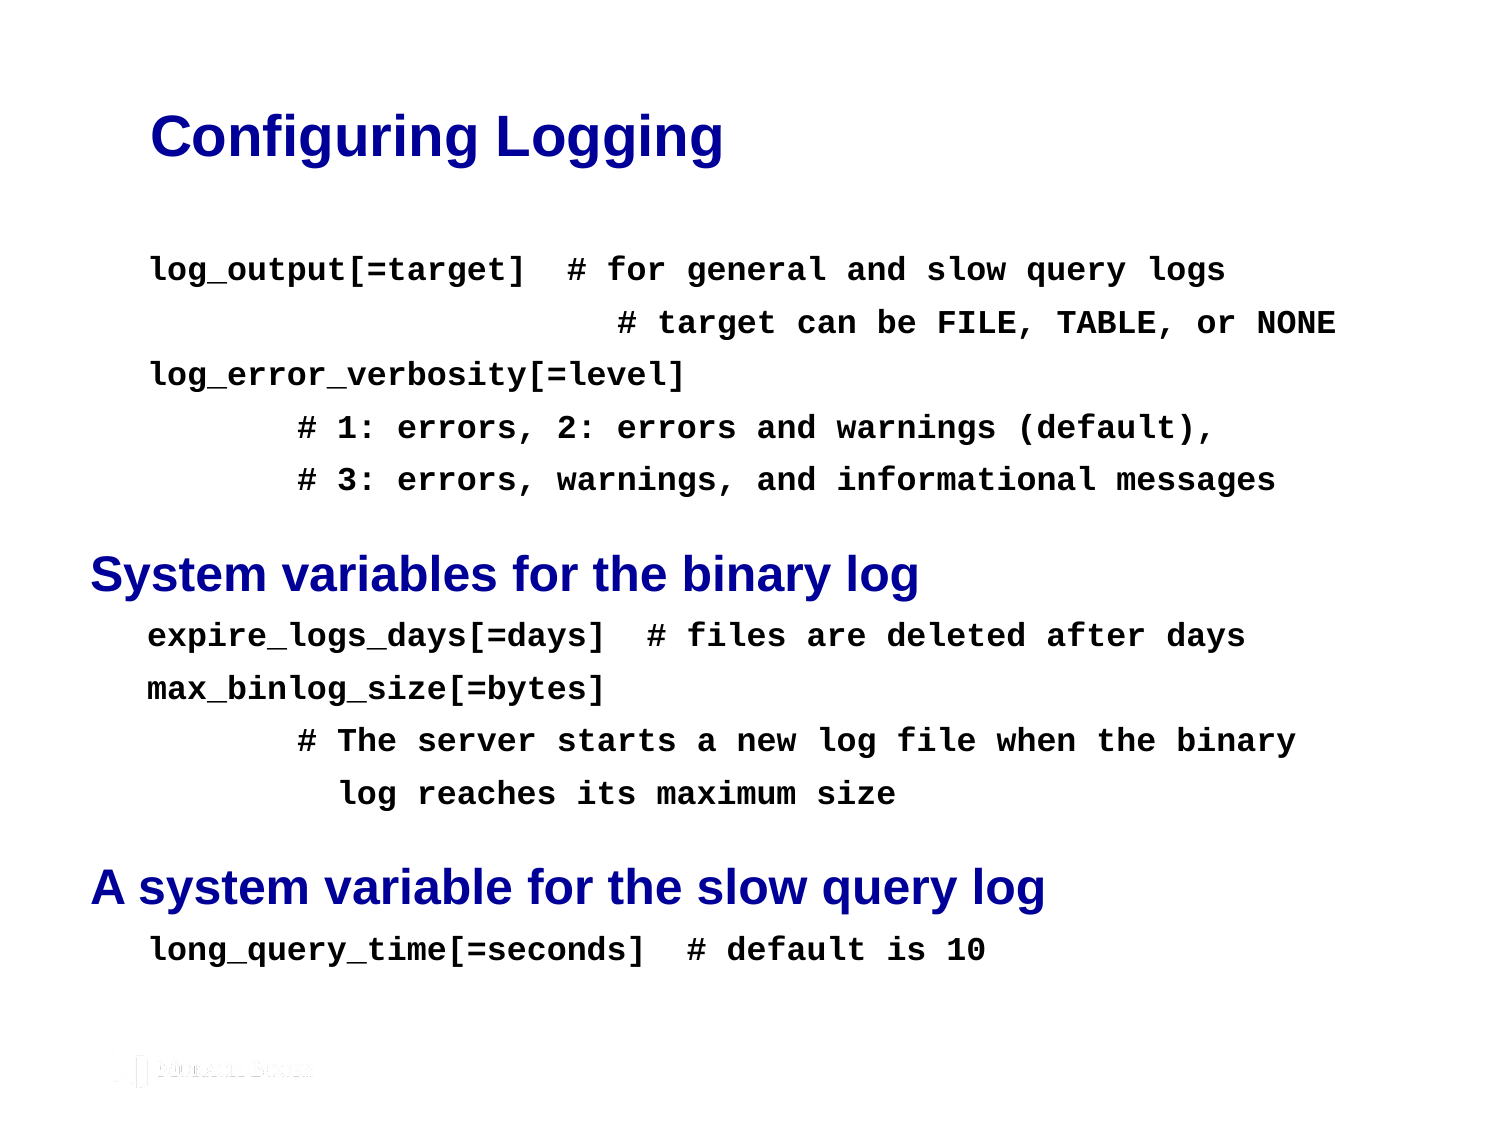

# Configuring Logging
log_output[=target]  # for general and slow query logs
			 # target can be FILE, TABLE, or NONE
log_error_verbosity[=level]
	# 1: errors, 2: errors and warnings (default),
	# 3: errors, warnings, and informational messages
System variables for the binary log
expire_logs_days[=days]  # files are deleted after days
max_binlog_size[=bytes]
	# The server starts a new log file when the binary
	  log reaches its maximum size
A system variable for the slow query log
long_query_time[=seconds]  # default is 10

© 2019, Mike Murach & Associates, Inc.
Murach’s MySQL 3rd Edition

C17, Slide 294